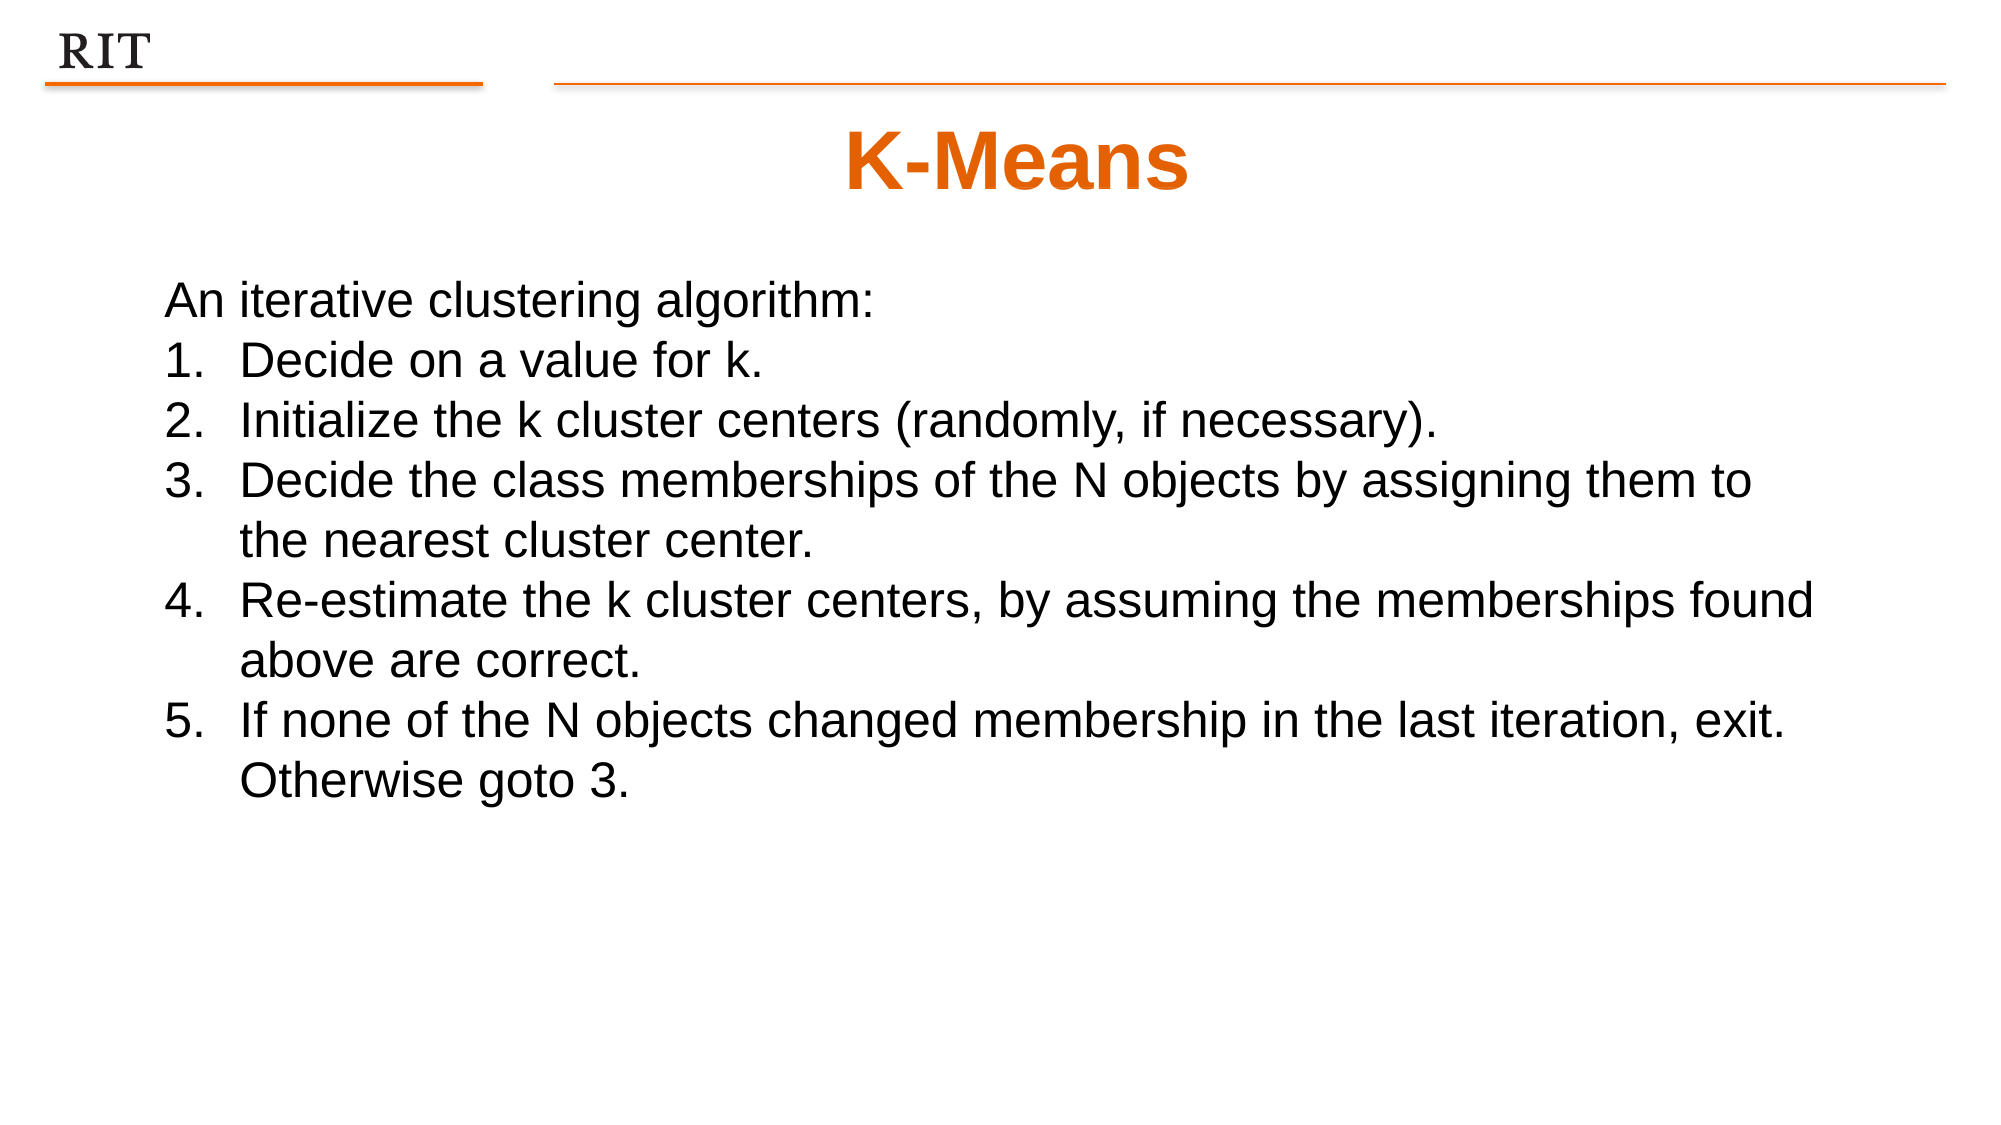

K-Means

An iterative clustering algorithm:
Decide on a value for k.
Initialize the k cluster centers (randomly, if necessary).
Decide the class memberships of the N objects by assigning them to the nearest cluster center.
Re-estimate the k cluster centers, by assuming the memberships found above are correct.
If none of the N objects changed membership in the last iteration, exit. Otherwise goto 3.